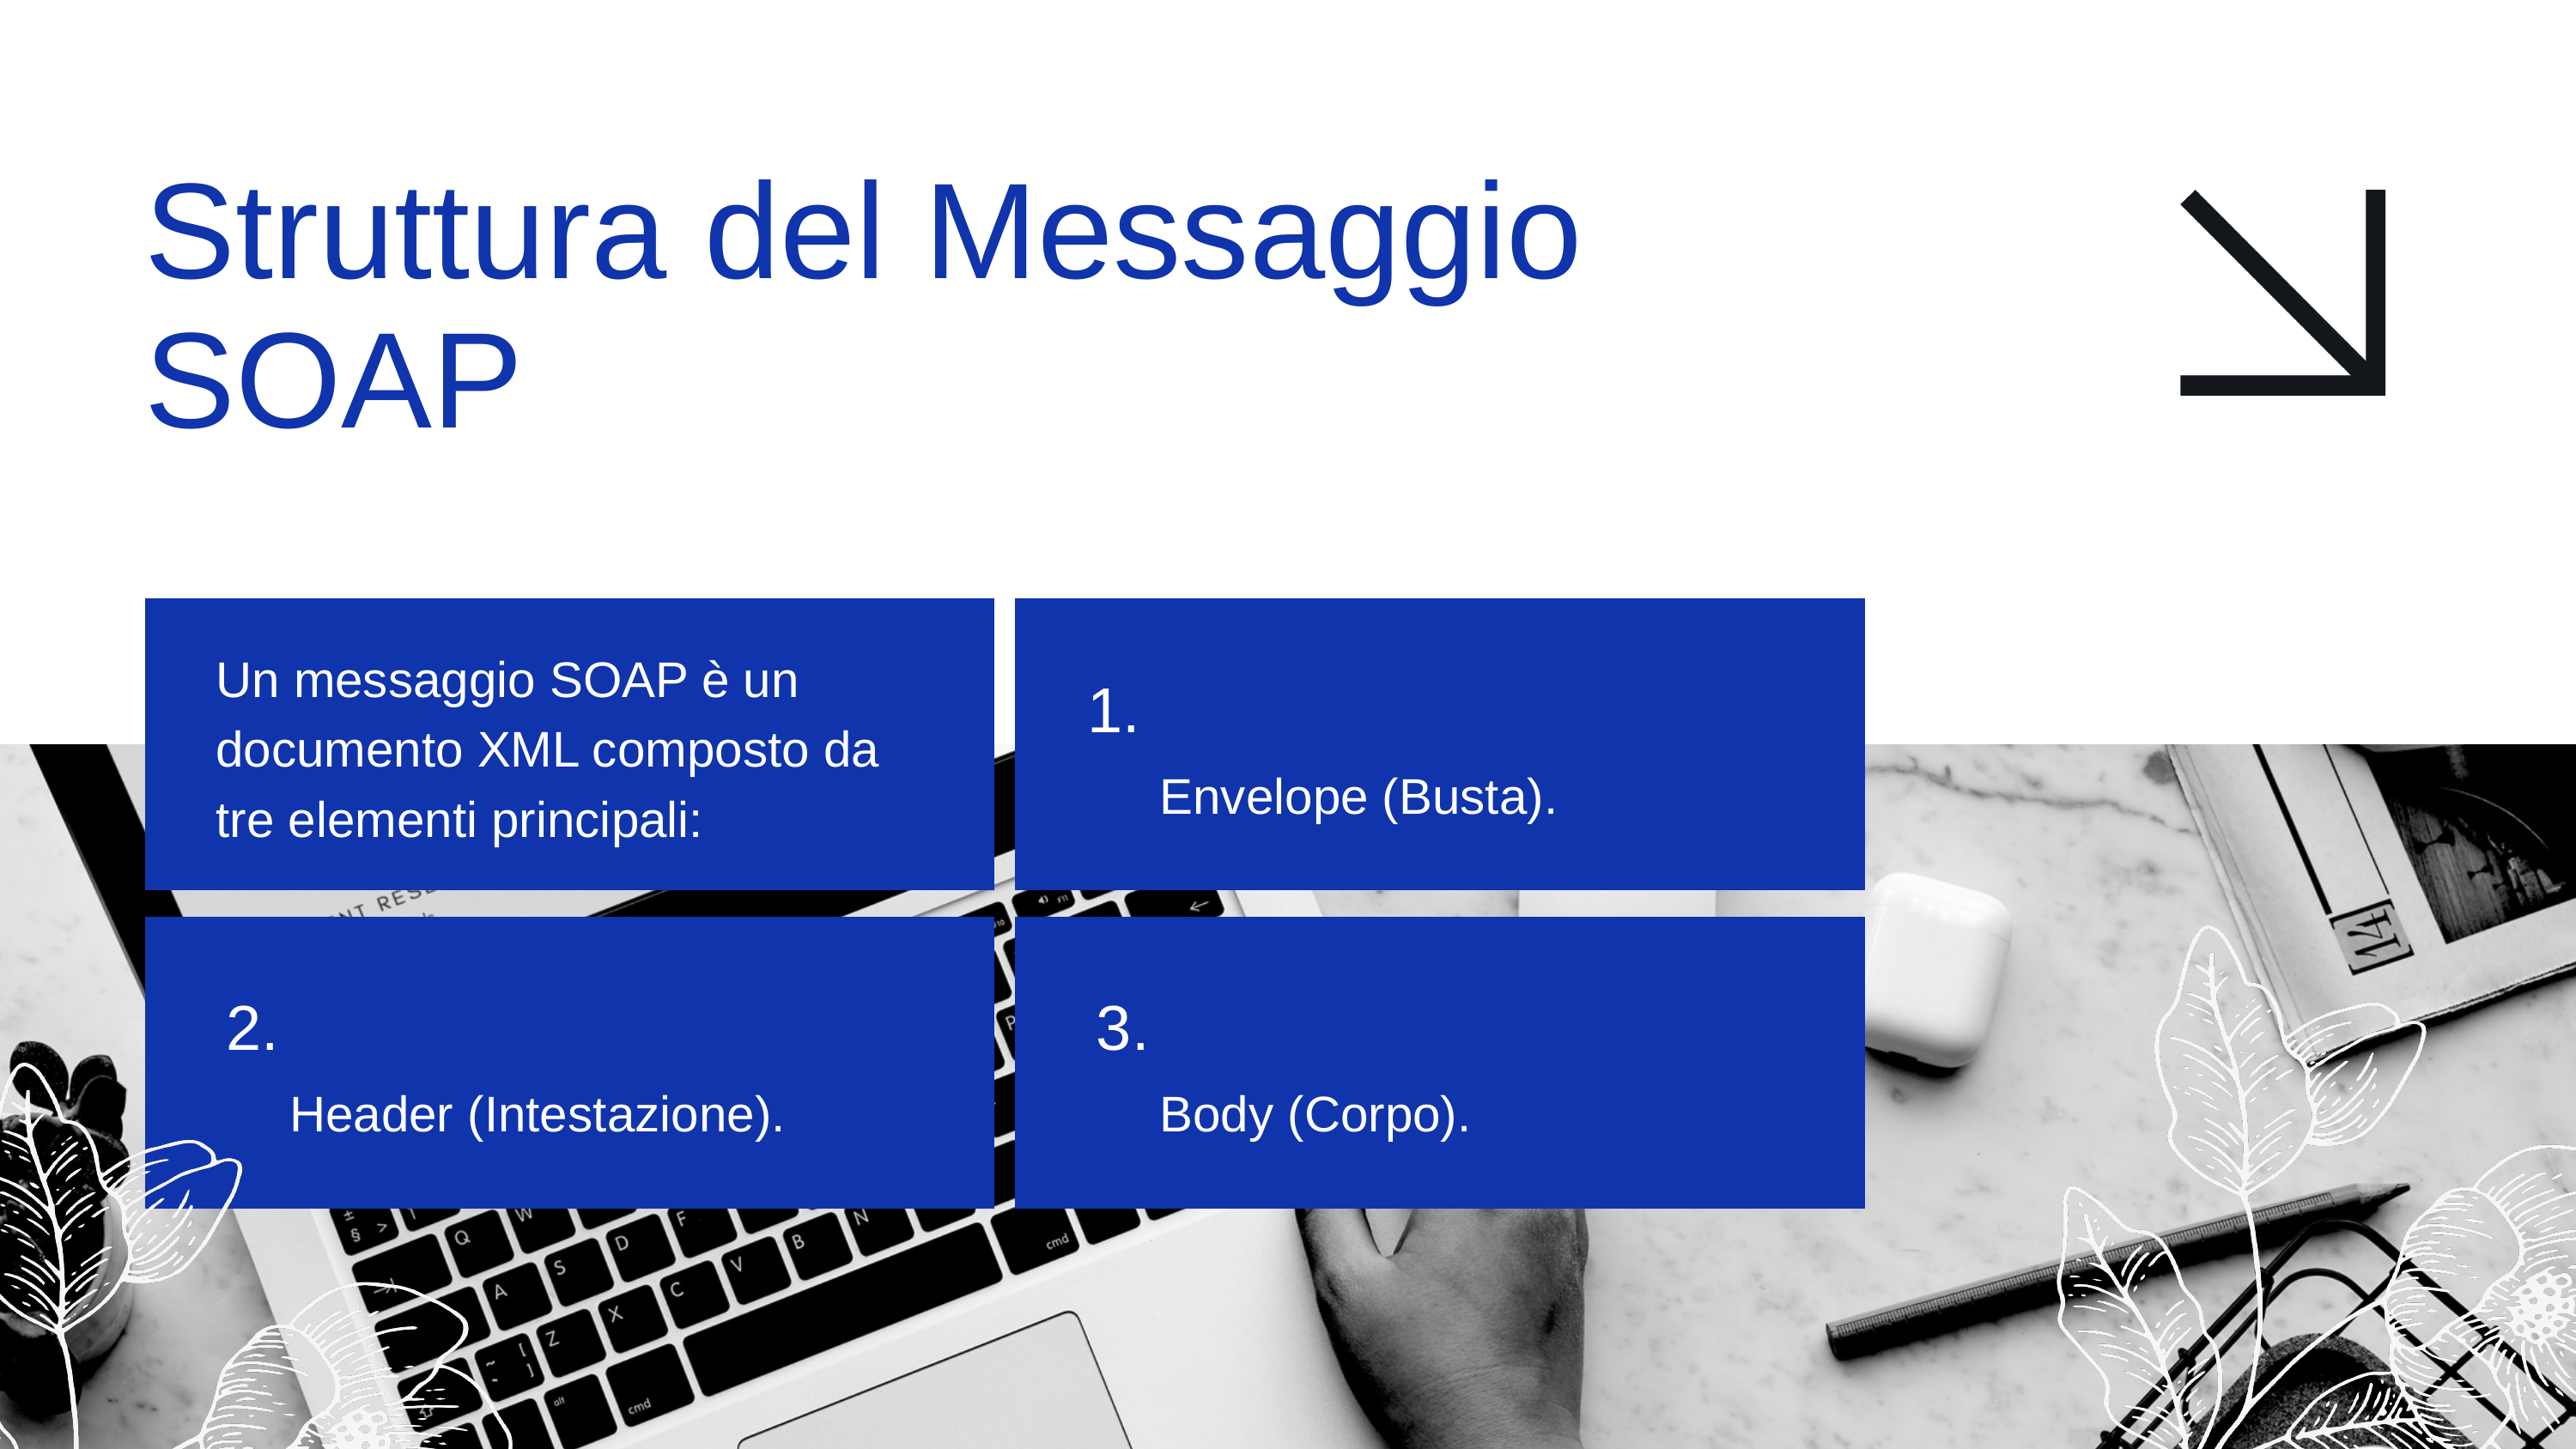

Struttura del Messaggio SOAP

Un messaggio SOAP è un documento XML composto da tre elementi principali:
1.

Envelope (Busta).

2.
3.

Header (Intestazione).
Body (Corpo).